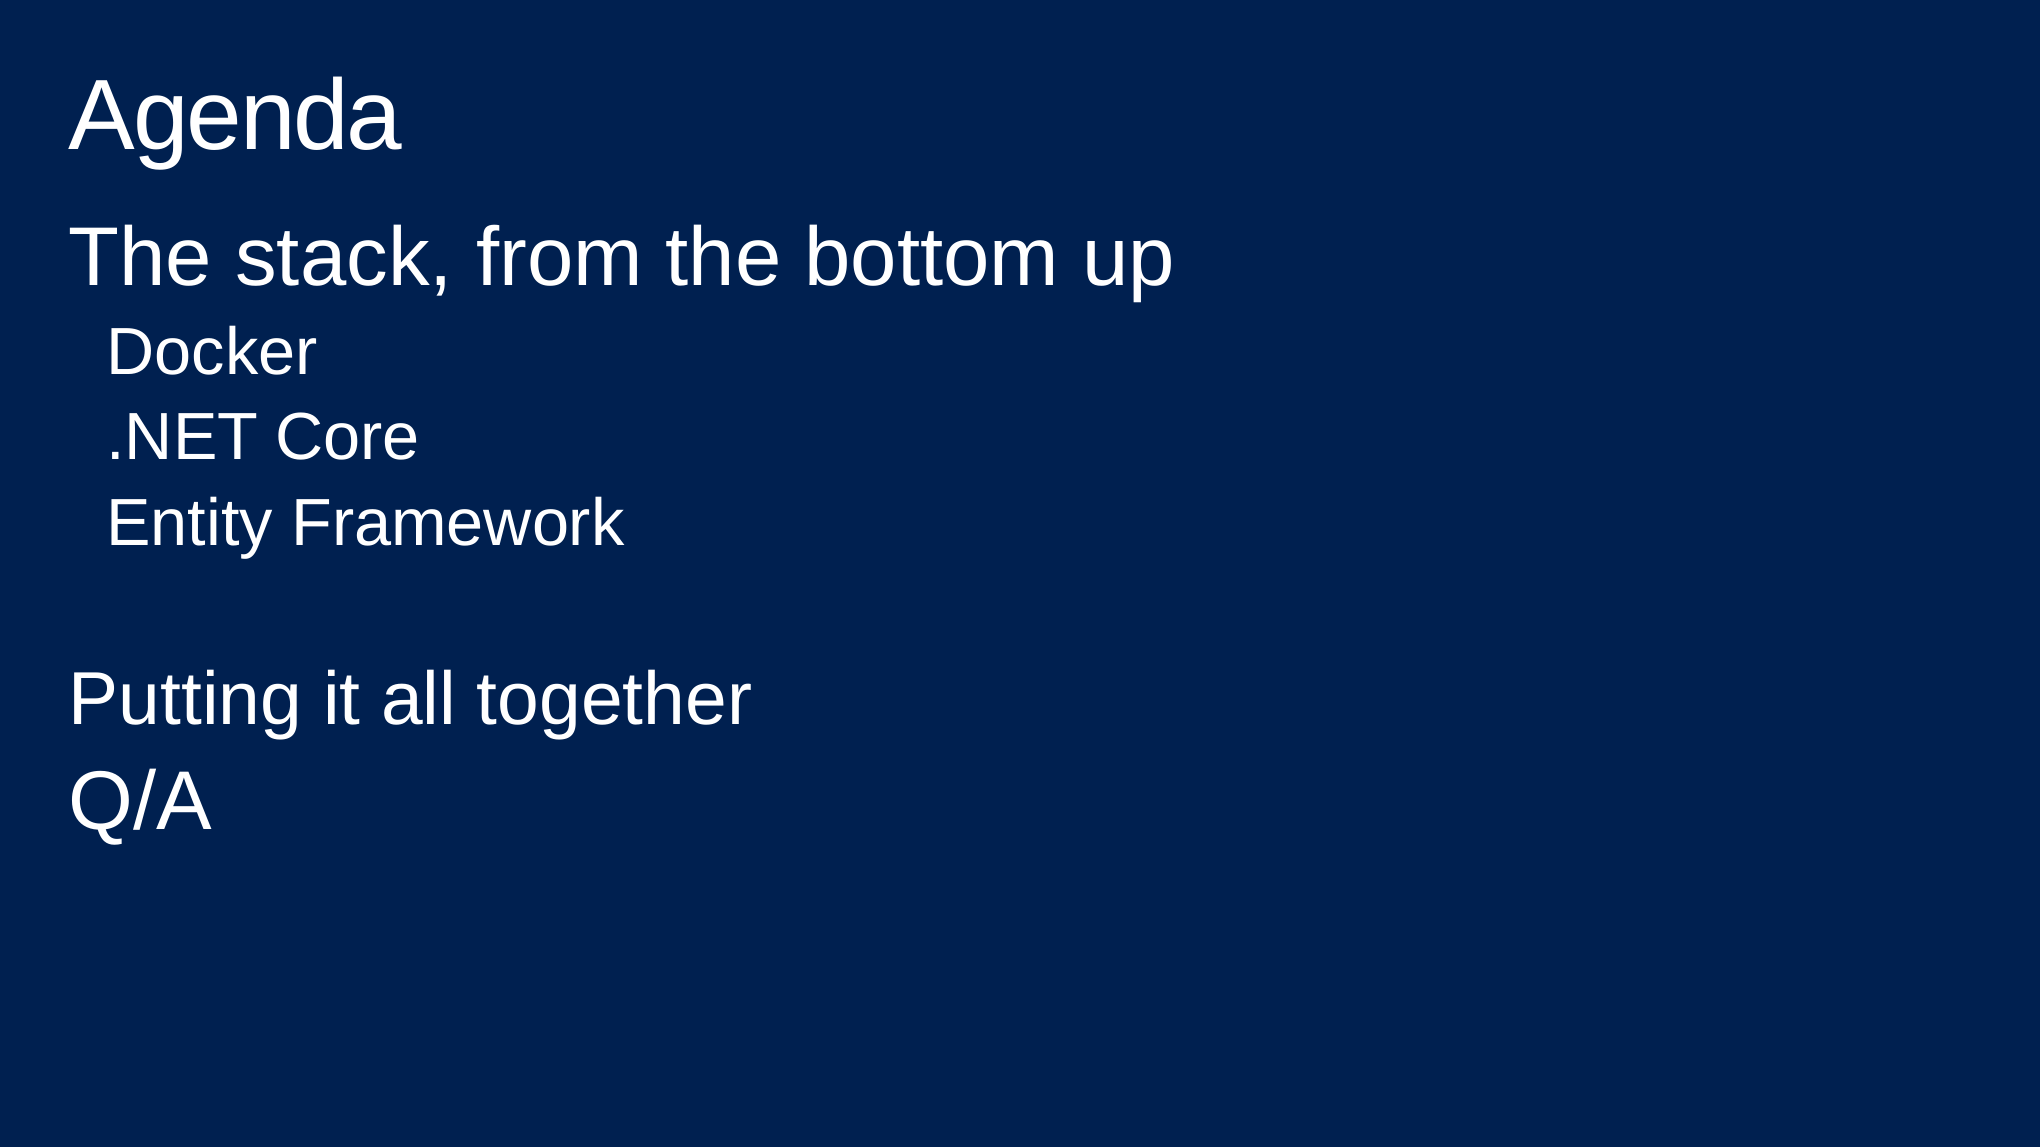

# Agenda
The stack, from the bottom up
Docker
.NET Core
Entity Framework

Putting it all together
Q/A